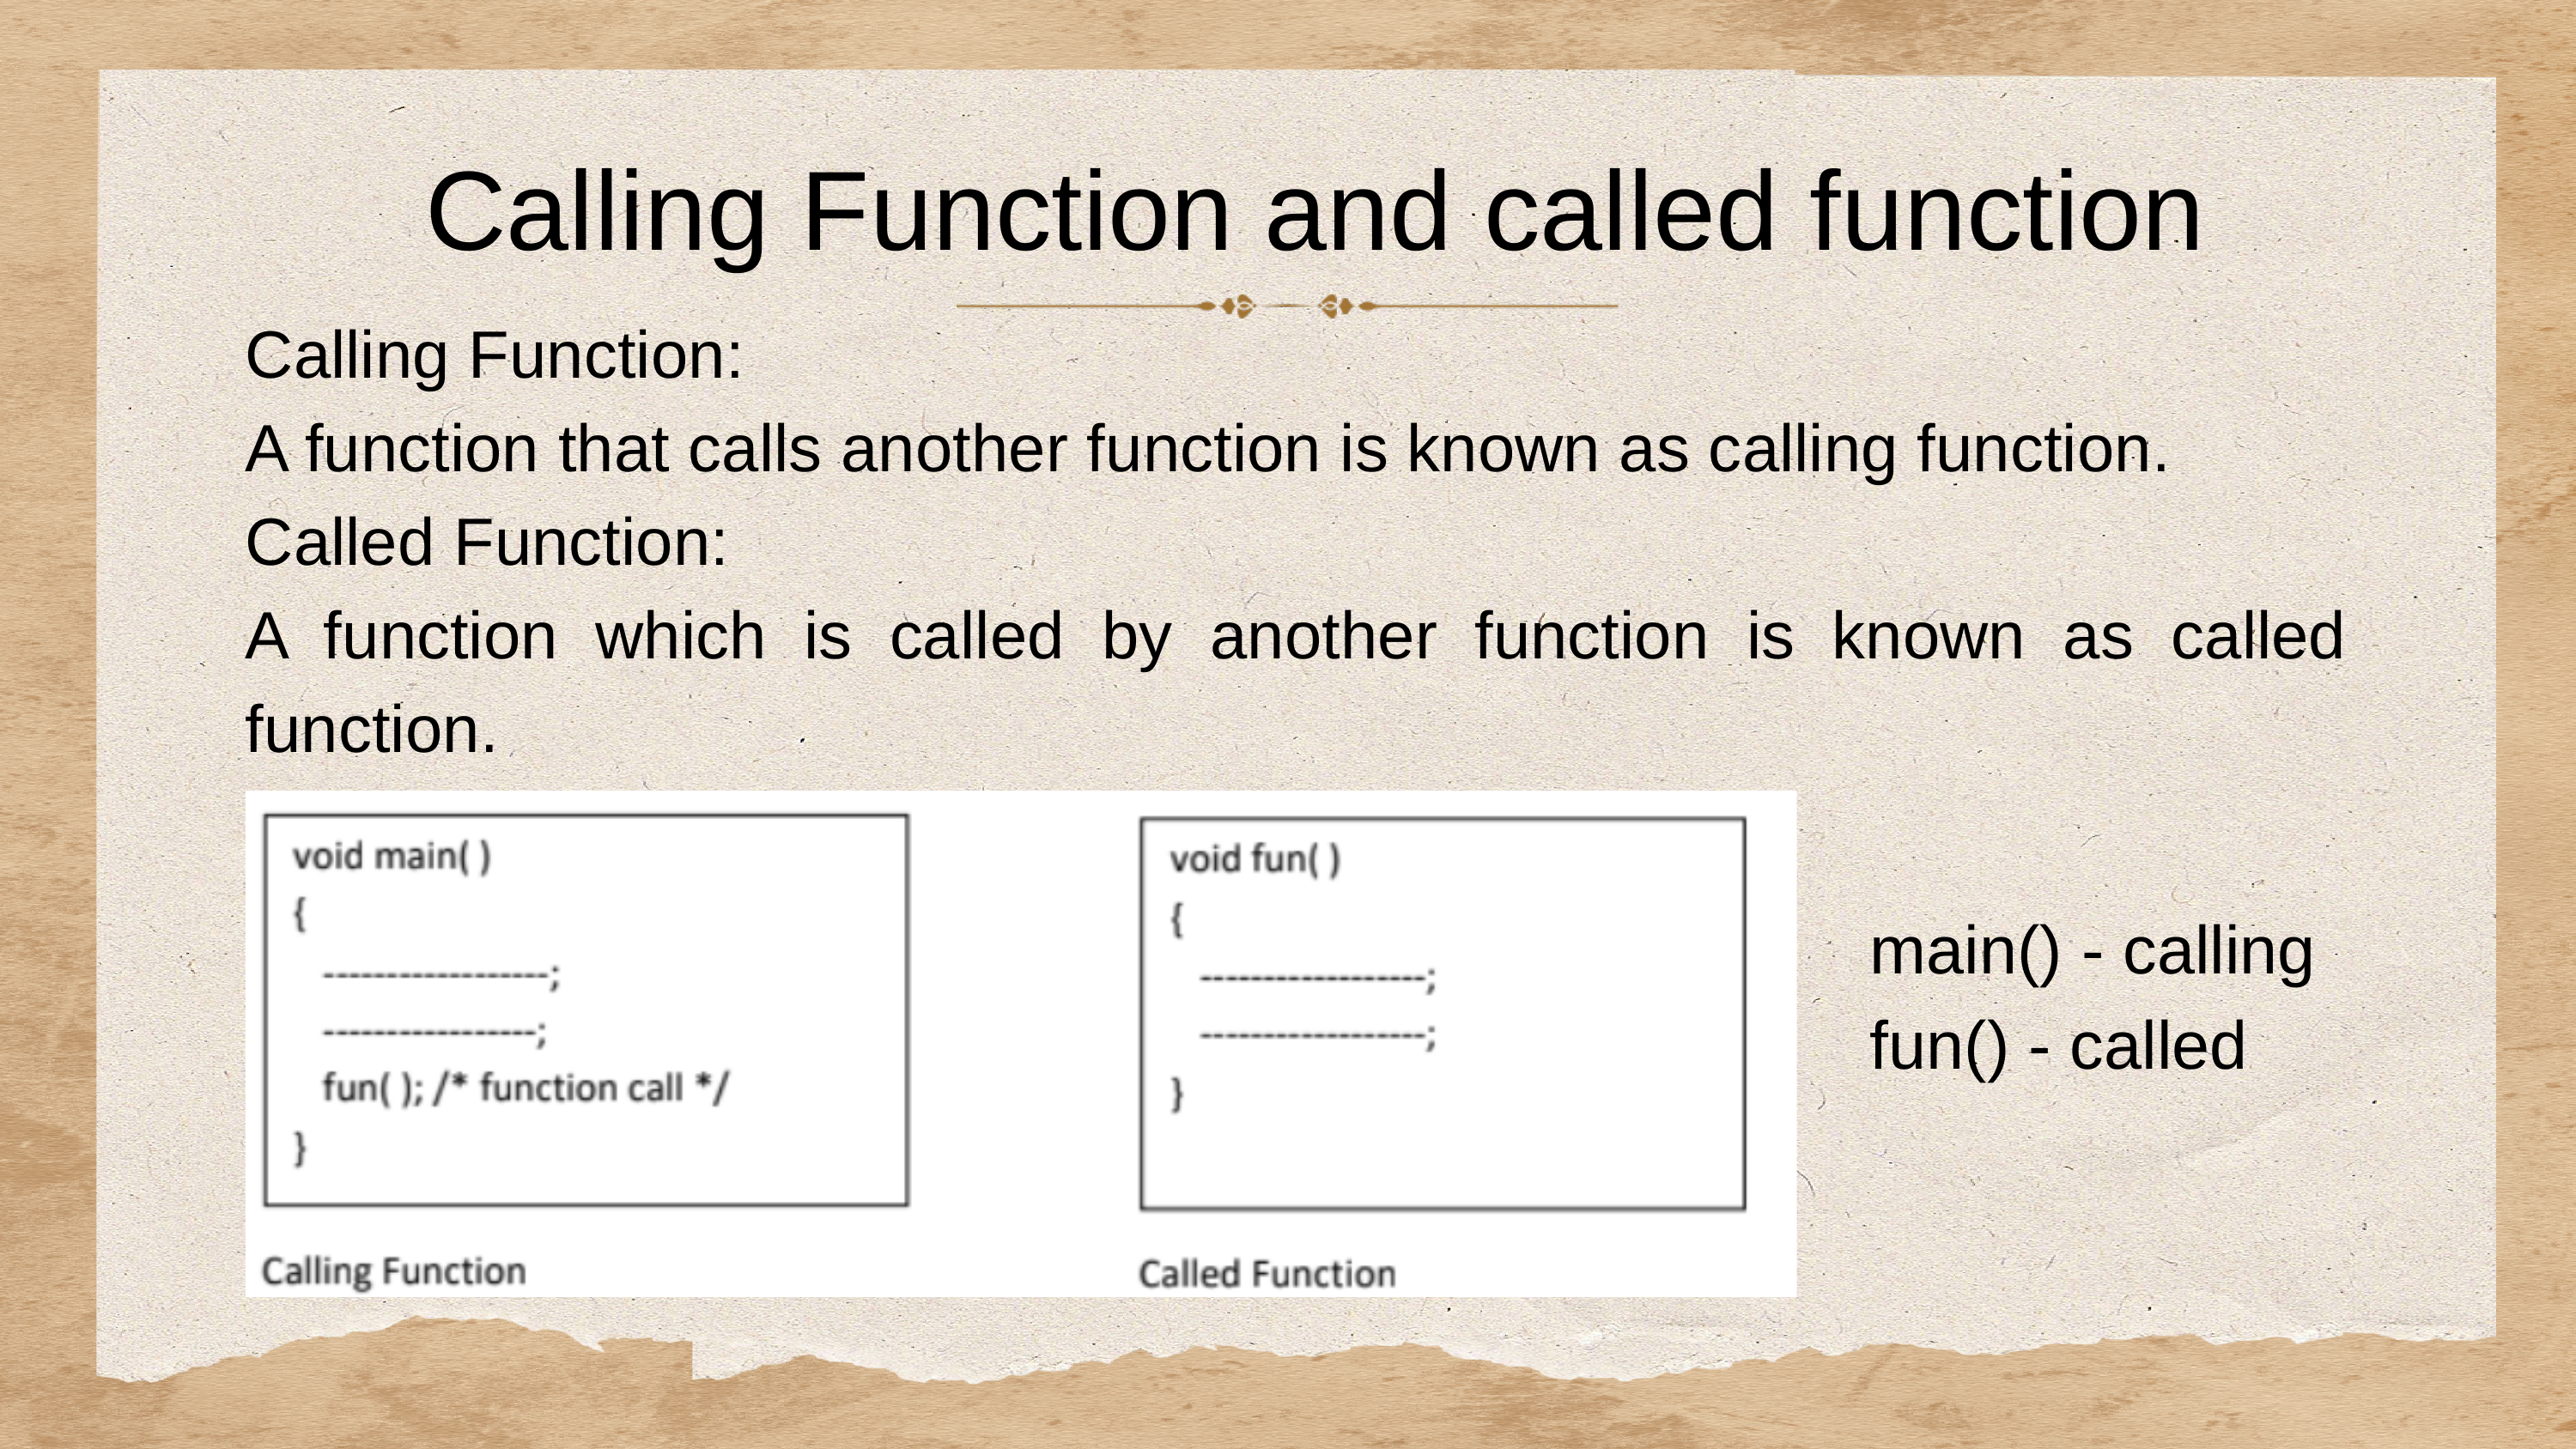

Calling Function and called function

Calling Function:
A function that calls another function is known as calling function.
Called Function:
A function which is called by another function is known as called function.

main() - calling
fun() - called